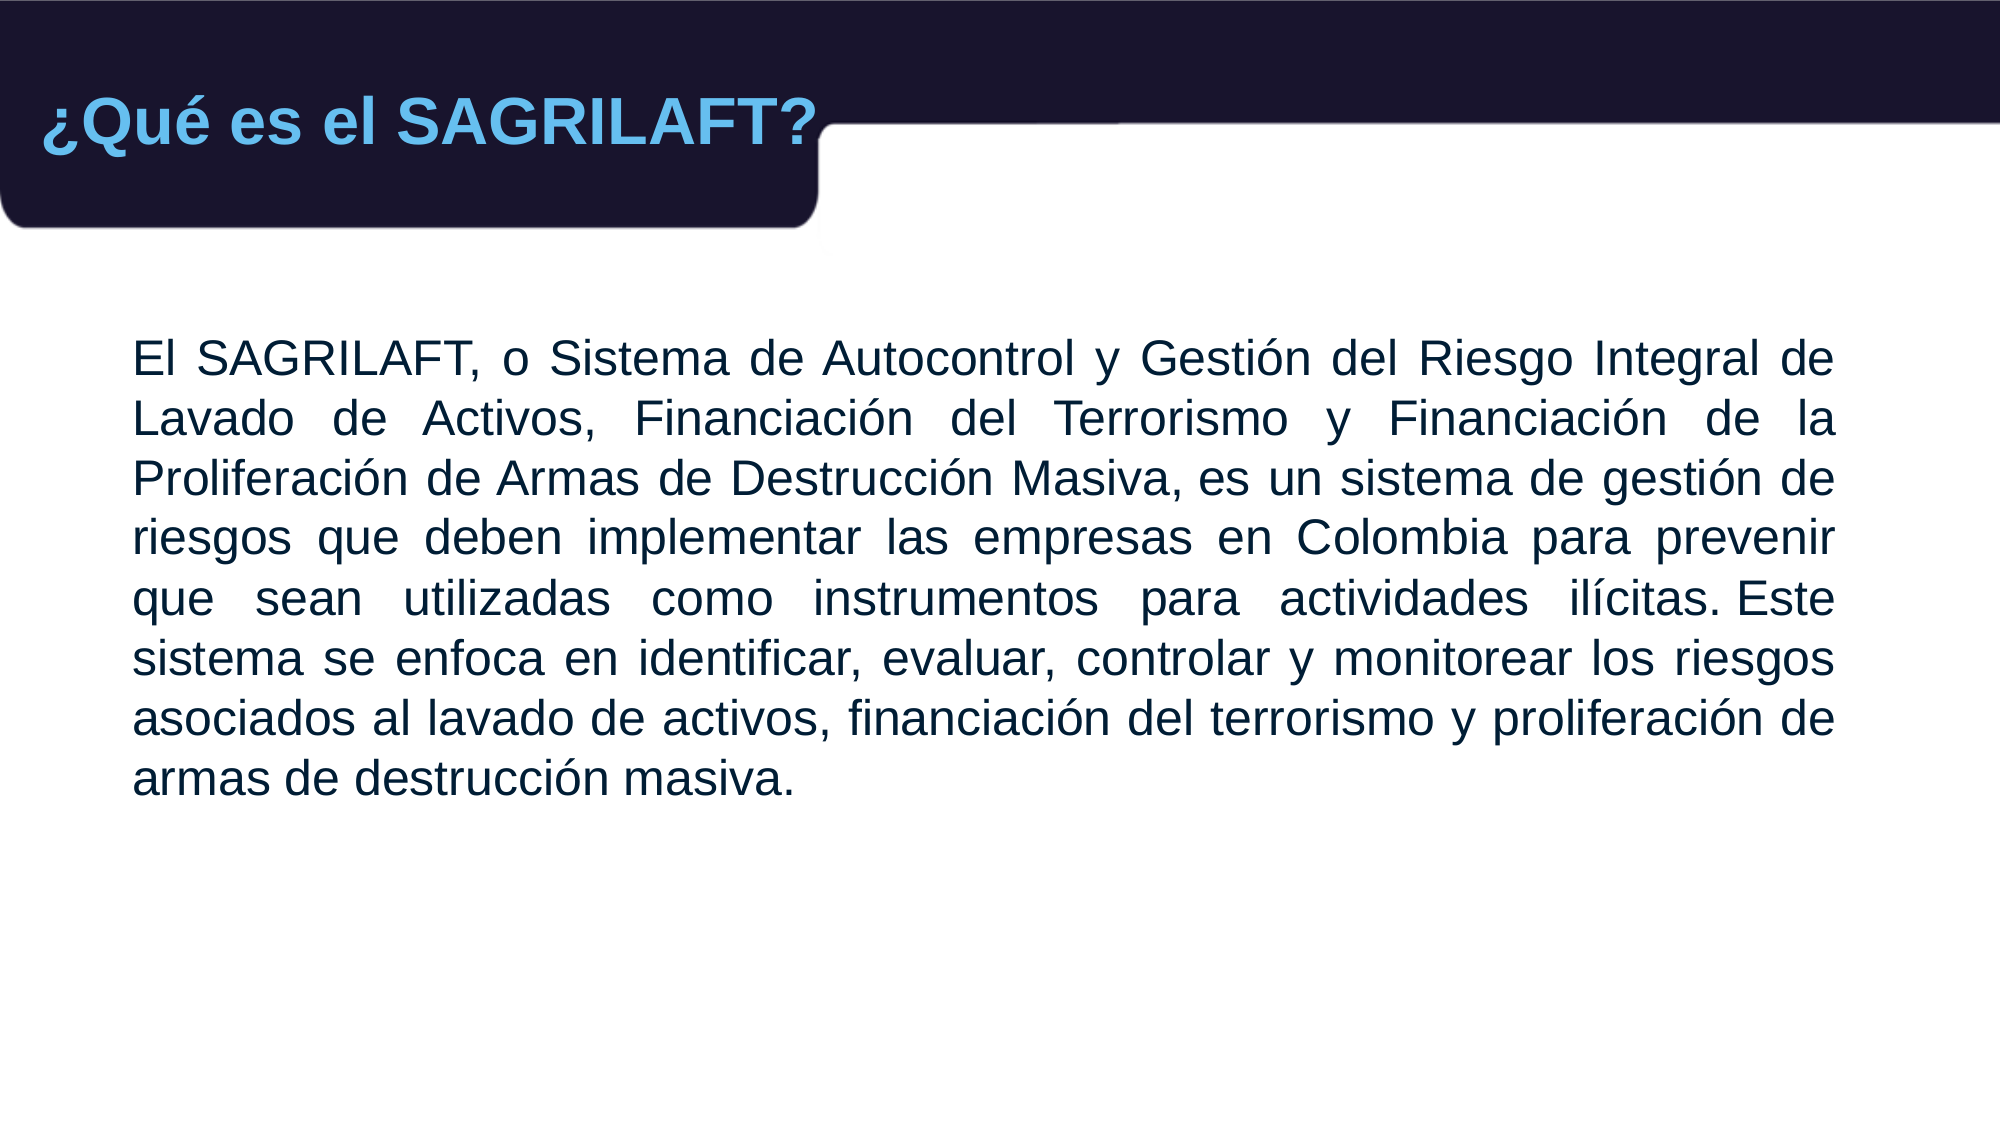

¿Qué es el SAGRILAFT?
El SAGRILAFT, o Sistema de Autocontrol y Gestión del Riesgo Integral de Lavado de Activos, Financiación del Terrorismo y Financiación de la Proliferación de Armas de Destrucción Masiva, es un sistema de gestión de riesgos que deben implementar las empresas en Colombia para prevenir que sean utilizadas como instrumentos para actividades ilícitas. Este sistema se enfoca en identificar, evaluar, controlar y monitorear los riesgos asociados al lavado de activos, financiación del terrorismo y proliferación de armas de destrucción masiva.